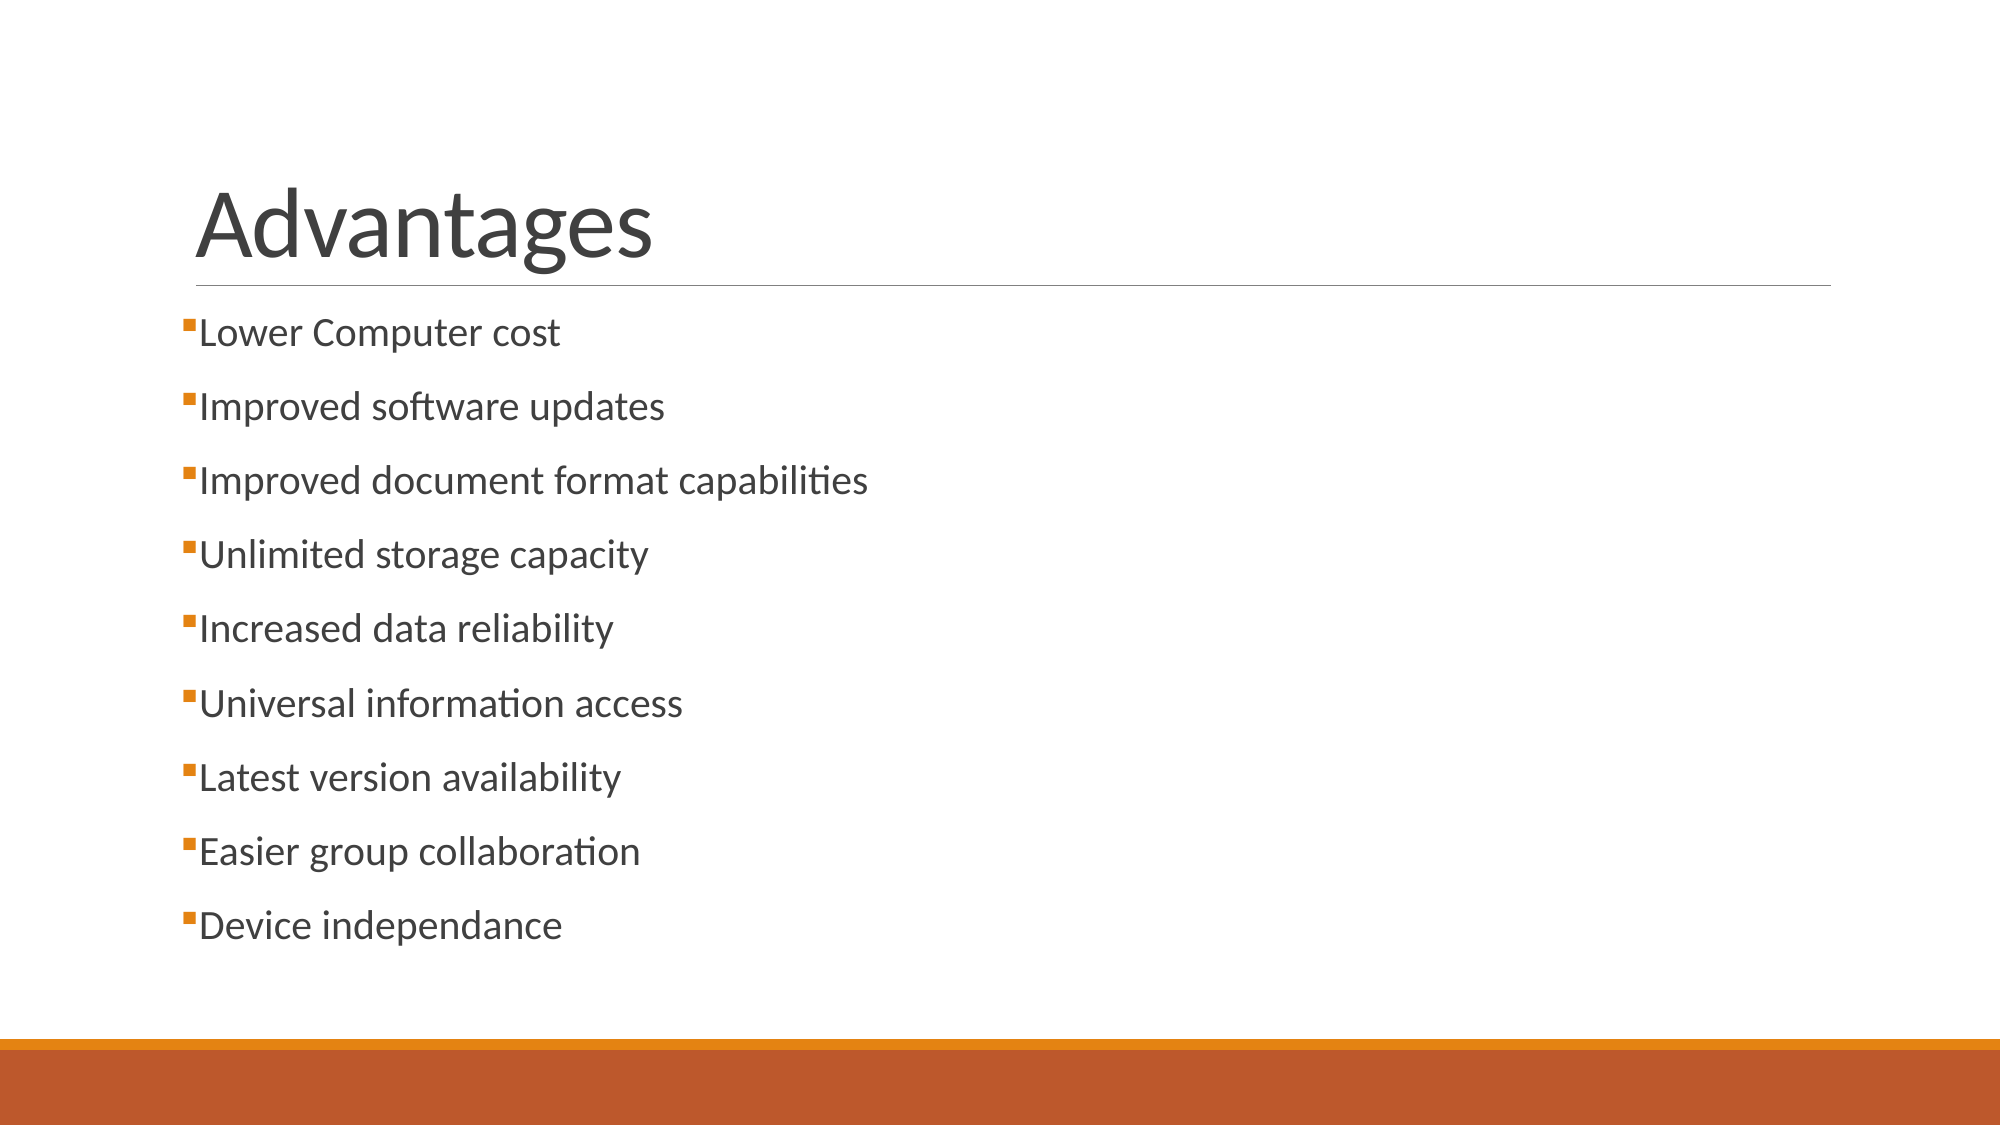

# Advantages
Lower Computer cost
Improved software updates
Improved document format capabilities
Unlimited storage capacity
Increased data reliability
Universal information access
Latest version availability
Easier group collaboration
Device independance